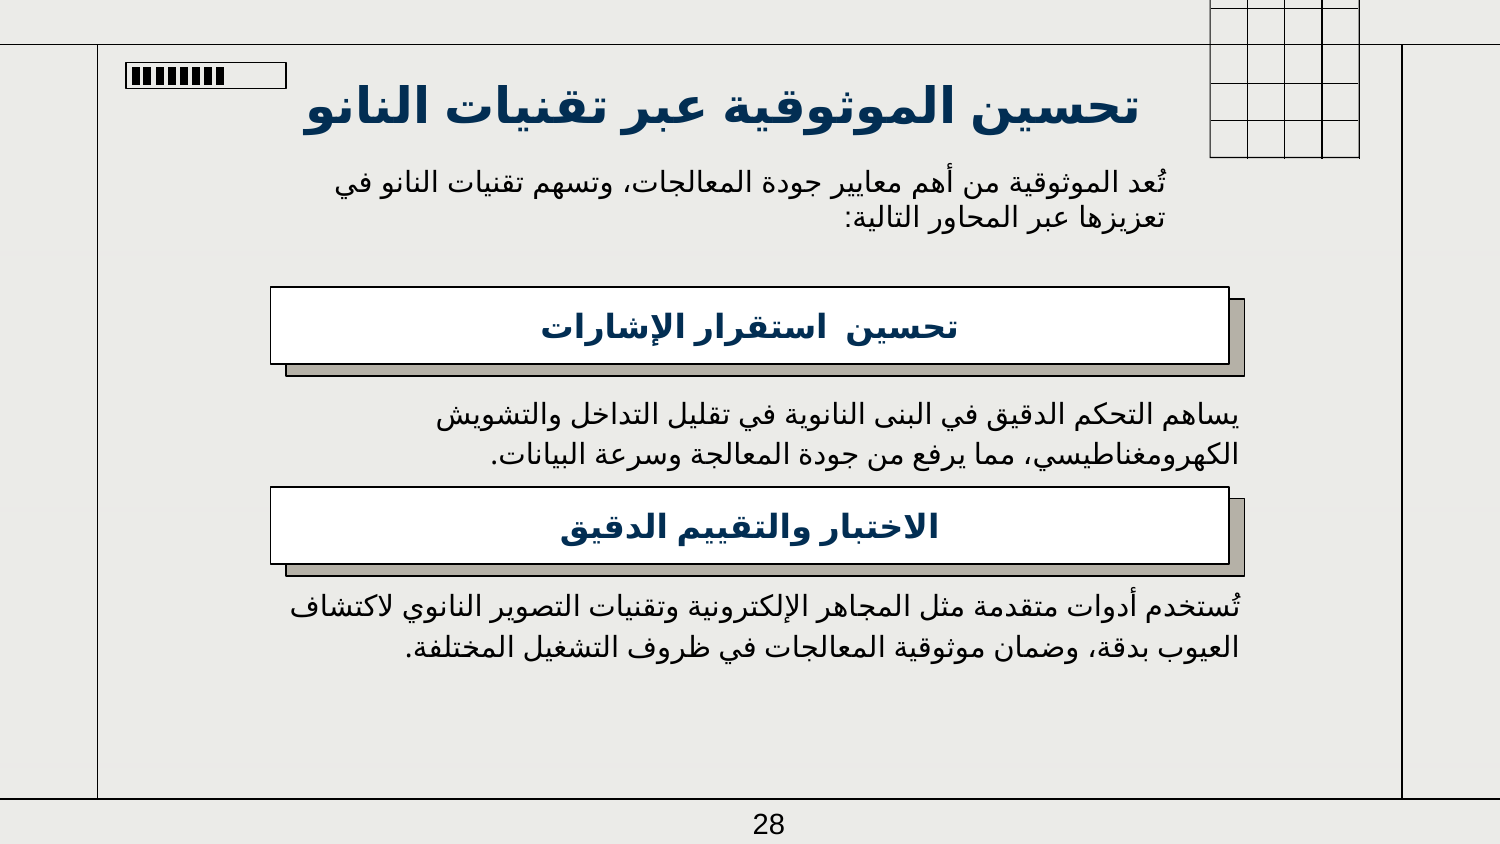

# تحسين الموثوقية عبر تقنيات النانو
تُعد الموثوقية من أهم معايير جودة المعالجات، وتسهم تقنيات النانو في تعزيزها عبر المحاور التالية:
تحسين  استقرار الإشارات

يساهم التحكم الدقيق في البنى النانوية في تقليل التداخل والتشويش الكهرومغناطيسي، مما يرفع من جودة المعالجة وسرعة البيانات.
الاختبار والتقييم الدقيق

تُستخدم أدوات متقدمة مثل المجاهر الإلكترونية وتقنيات التصوير النانوي لاكتشاف العيوب بدقة، وضمان موثوقية المعالجات في ظروف التشغيل المختلفة.
28